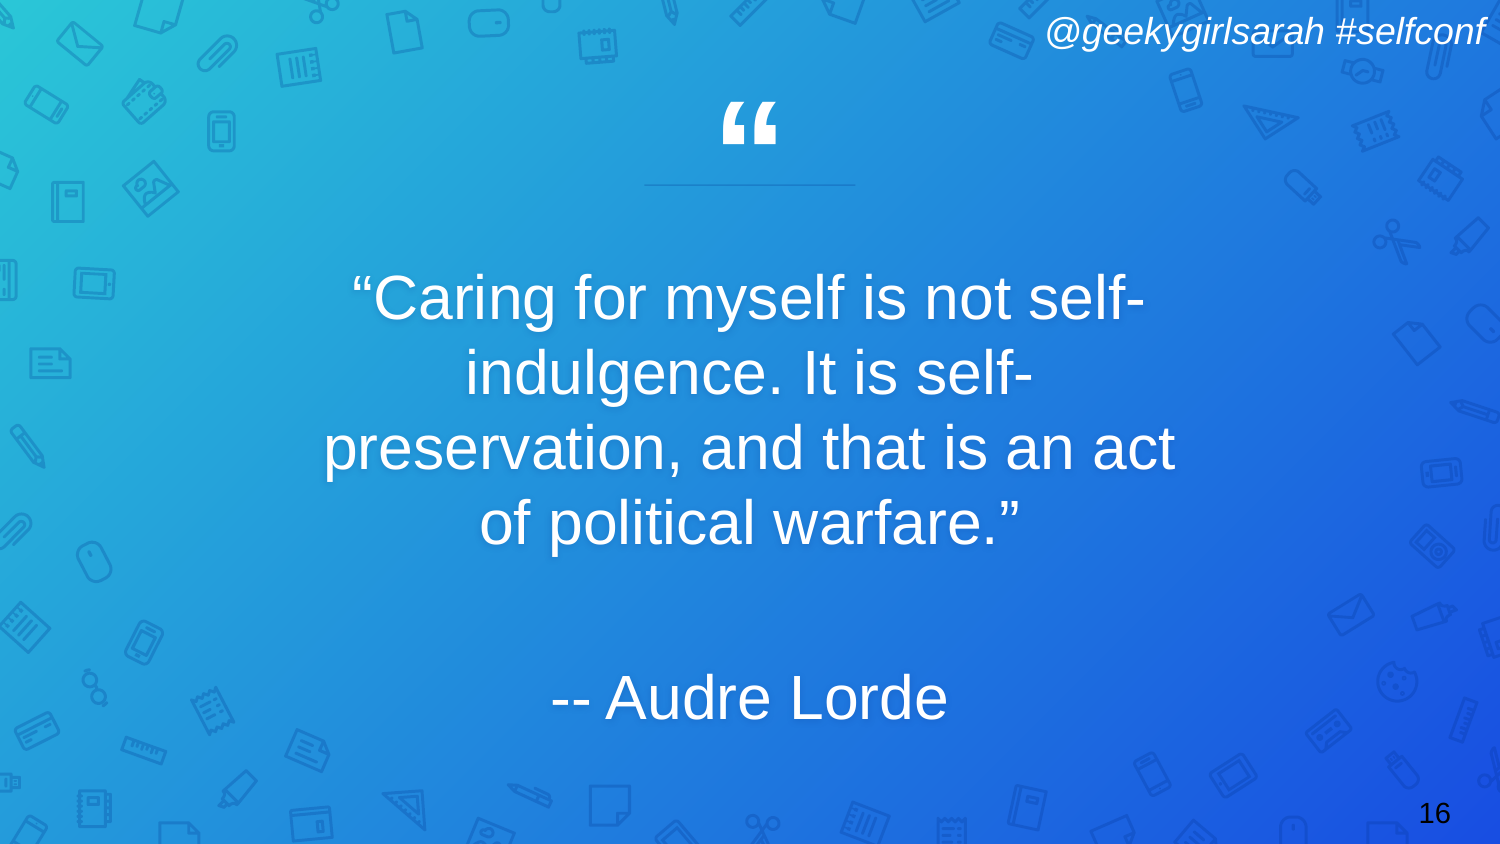

“Caring for myself is not self-indulgence. It is self-preservation, and that is an act of political warfare.”

-- Audre Lorde
16